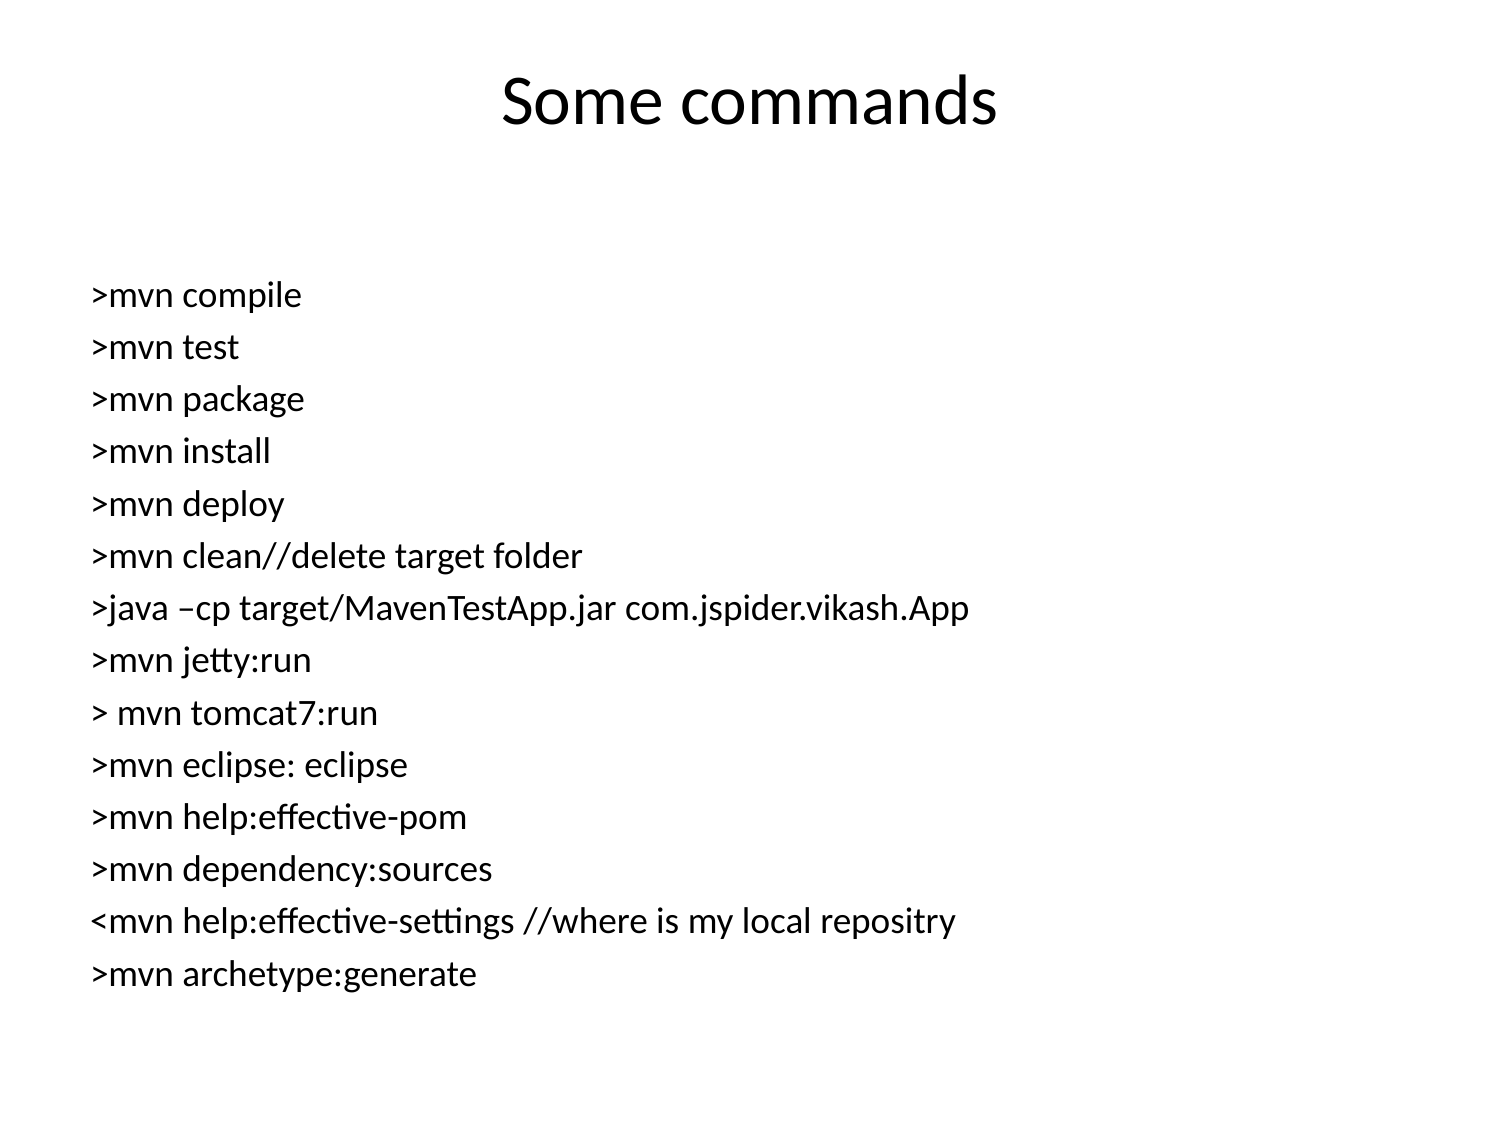

# Some commands
>mvn compile
>mvn test
>mvn package
>mvn install
>mvn deploy
>mvn clean//delete target folder
>java –cp target/MavenTestApp.jar com.jspider.vikash.App
>mvn jetty:run
> mvn tomcat7:run
>mvn eclipse: eclipse
>mvn help:effective-pom
>mvn dependency:sources
<mvn help:effective-settings //where is my local repositry
>mvn archetype:generate